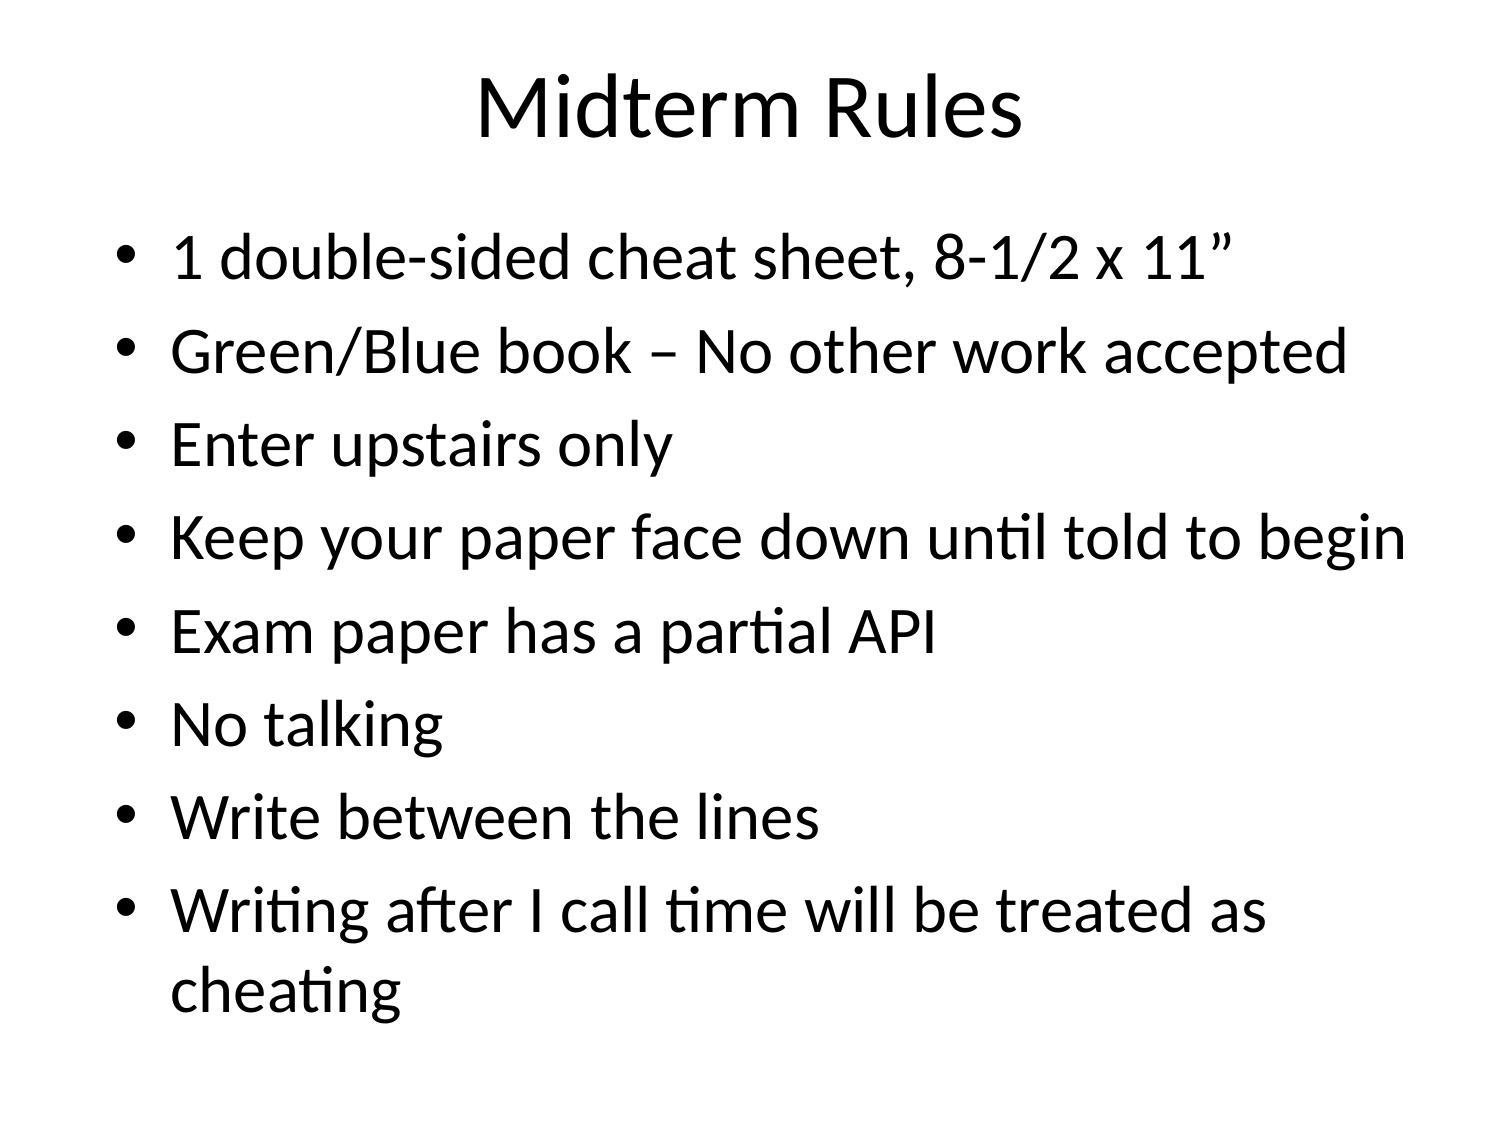

# Midterm Rules
1 double-sided cheat sheet, 8-1/2 x 11”
Green/Blue book – No other work accepted
Enter upstairs only
Keep your paper face down until told to begin
Exam paper has a partial API
No talking
Write between the lines
Writing after I call time will be treated as cheating